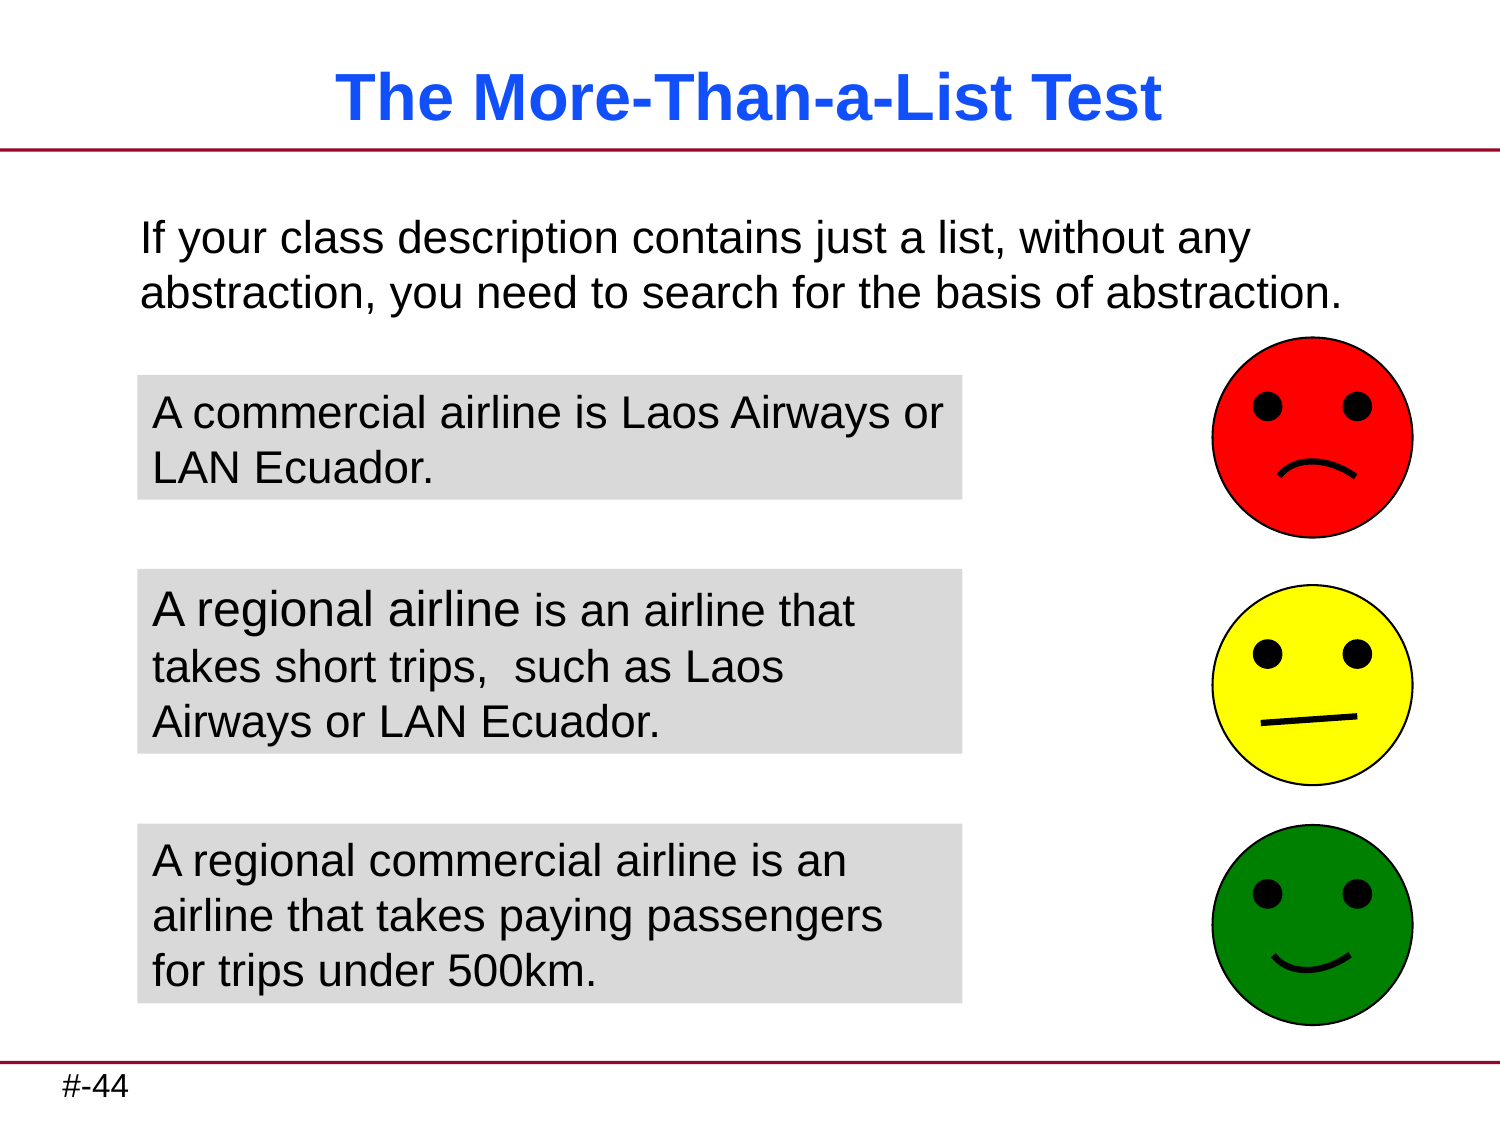

# The More-Than-a-List Test
If your class description contains just a list, without any abstraction, you need to search for the basis of abstraction.

A commercial airline is Laos Airways or LAN Ecuador.
A regional airline is an airline that takes short trips,  such as Laos Airways or LAN Ecuador.

A regional commercial airline is an airline that takes paying passengers for trips under 500km.